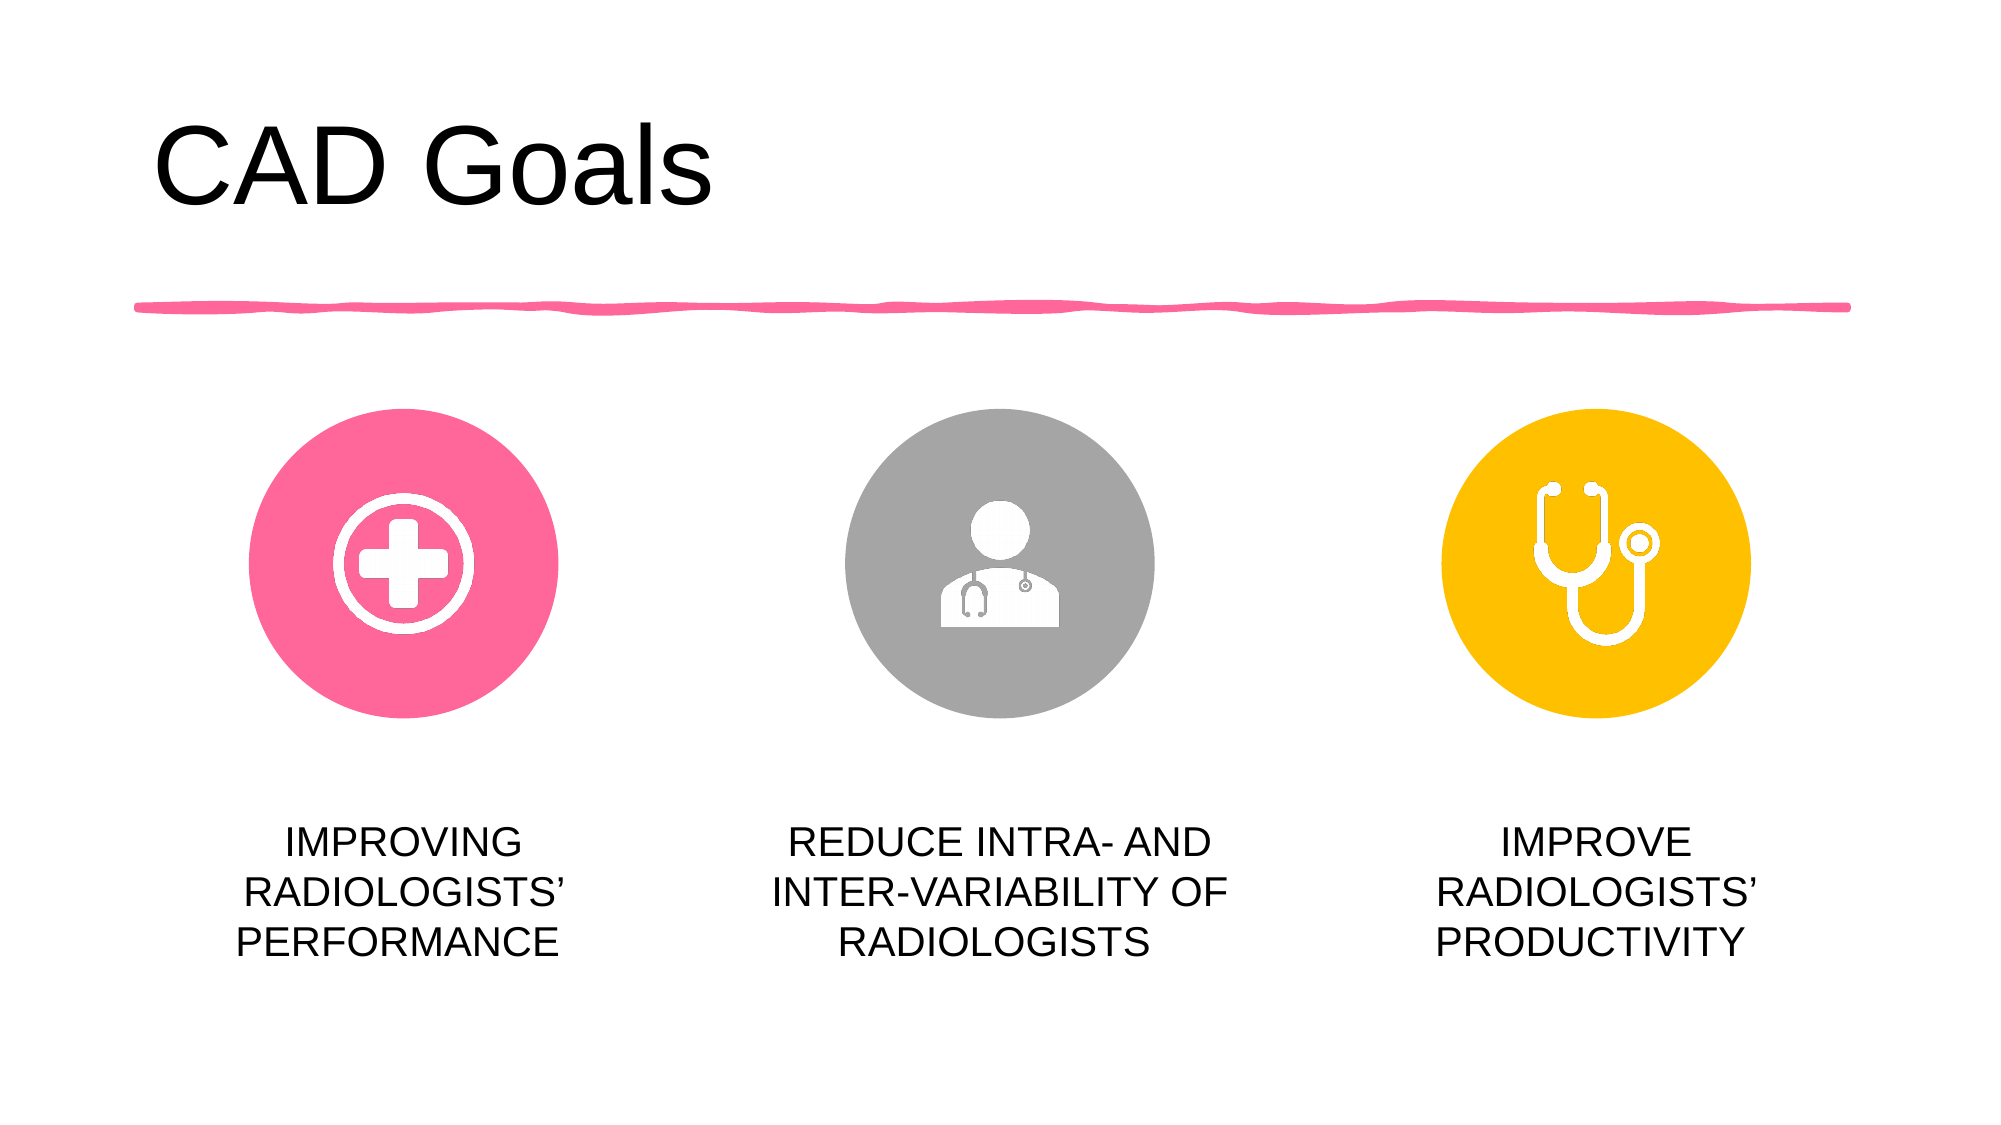

# CAD Goals

Improving radiologists’ performance
Reduce intra- and inter-variability of radiologists
improve radiologists’ productivity